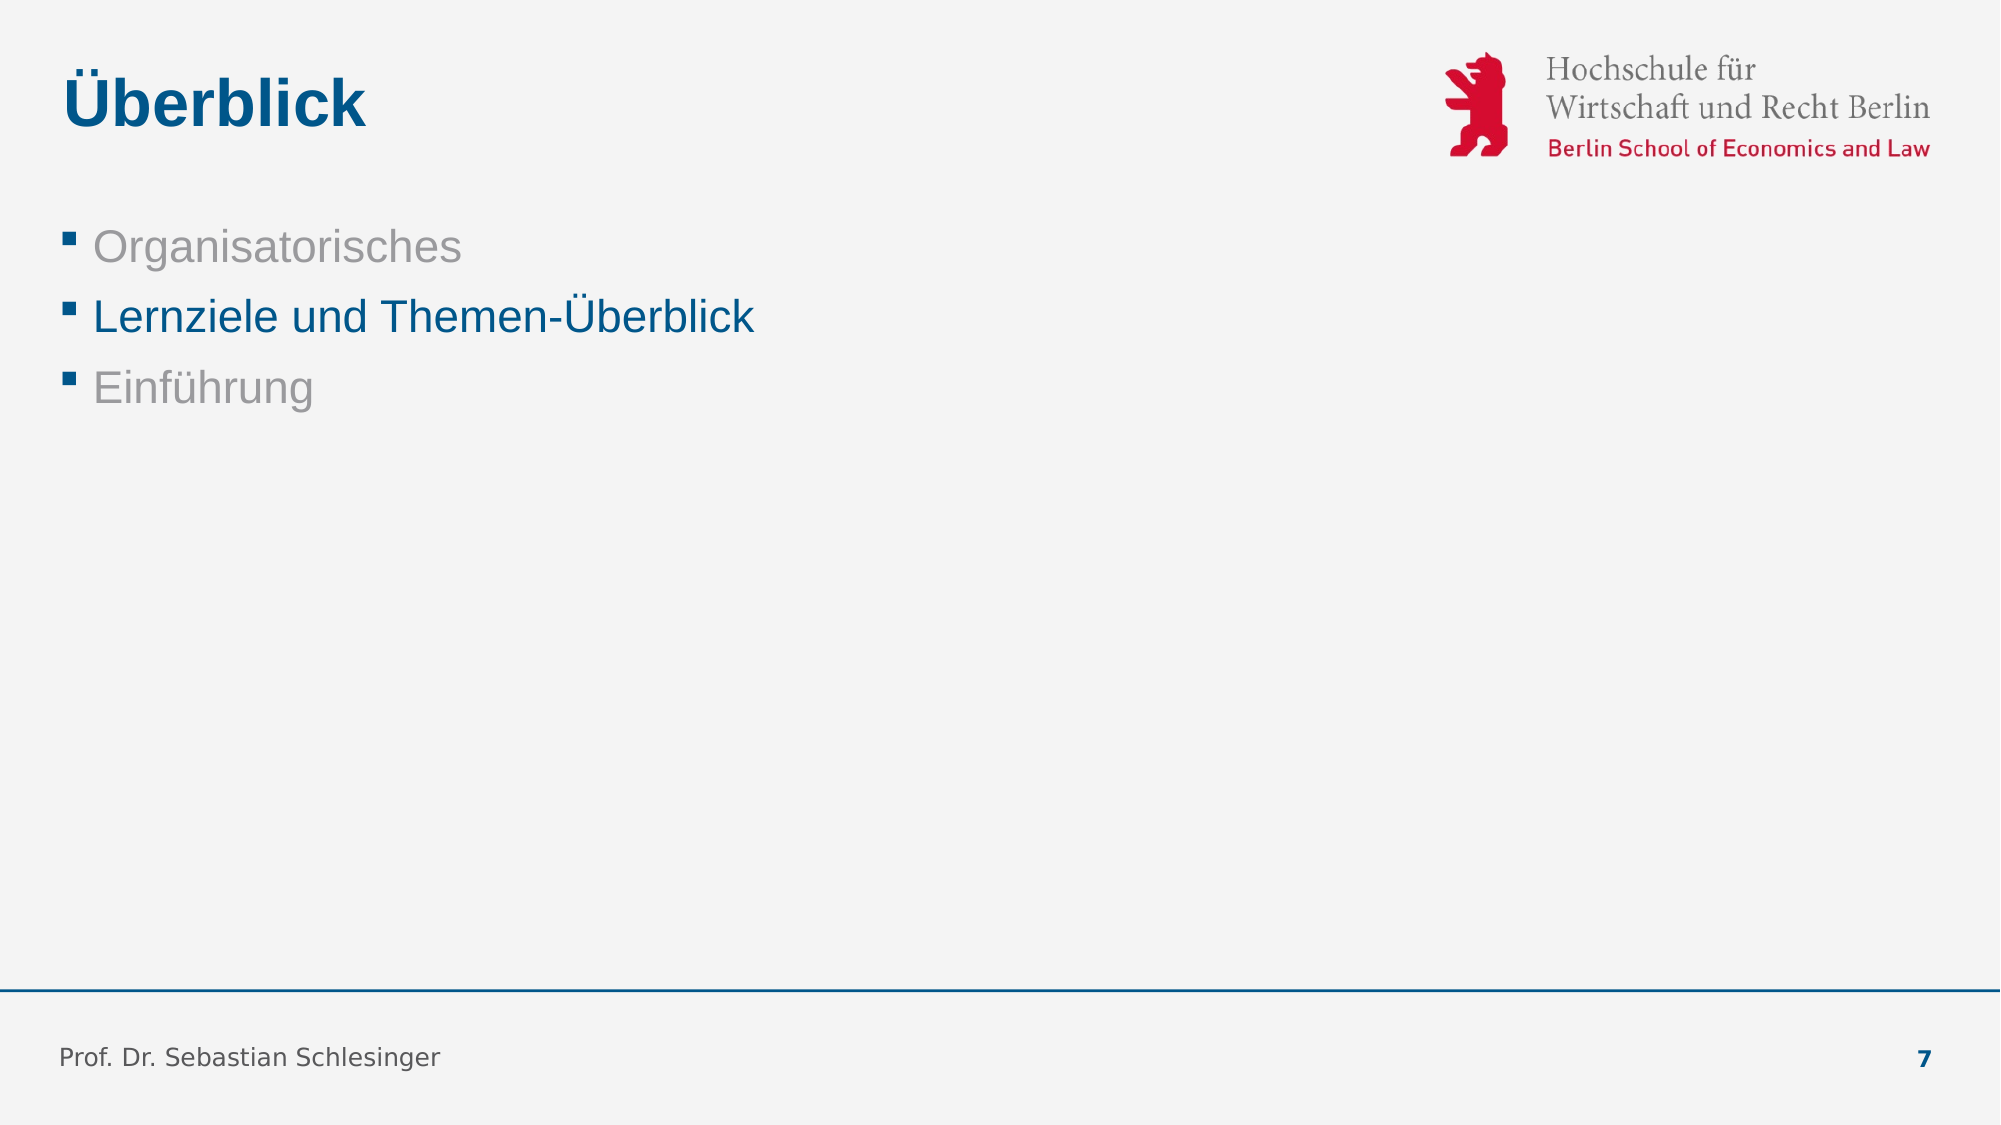

# Überblick
Organisatorisches
Lernziele und Themen-Überblick
Einführung

Prof. Dr. Sebastian Schlesinger
7